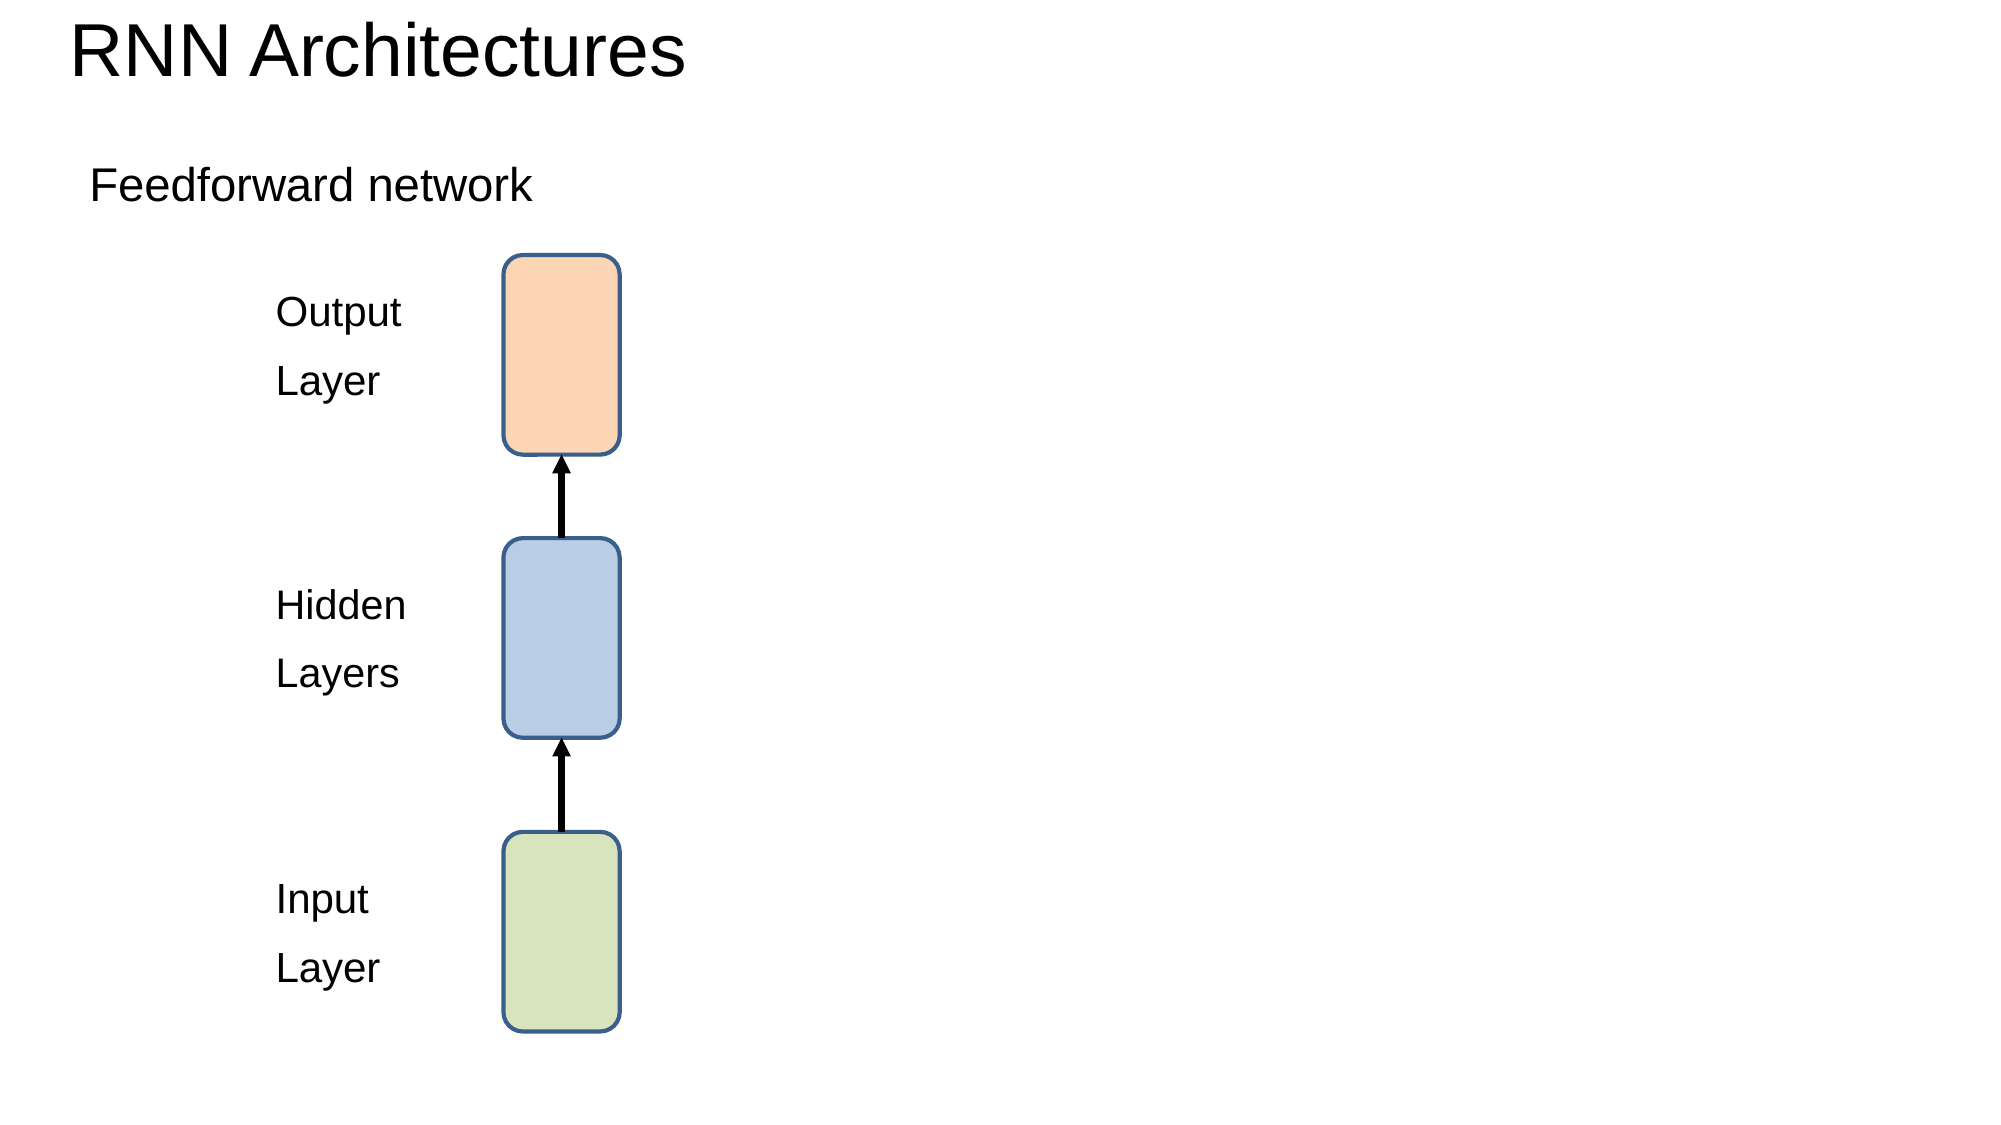

# RNN Architectures
Feedforward network

Output
Layer

Hidden
Layers

Input
Layer